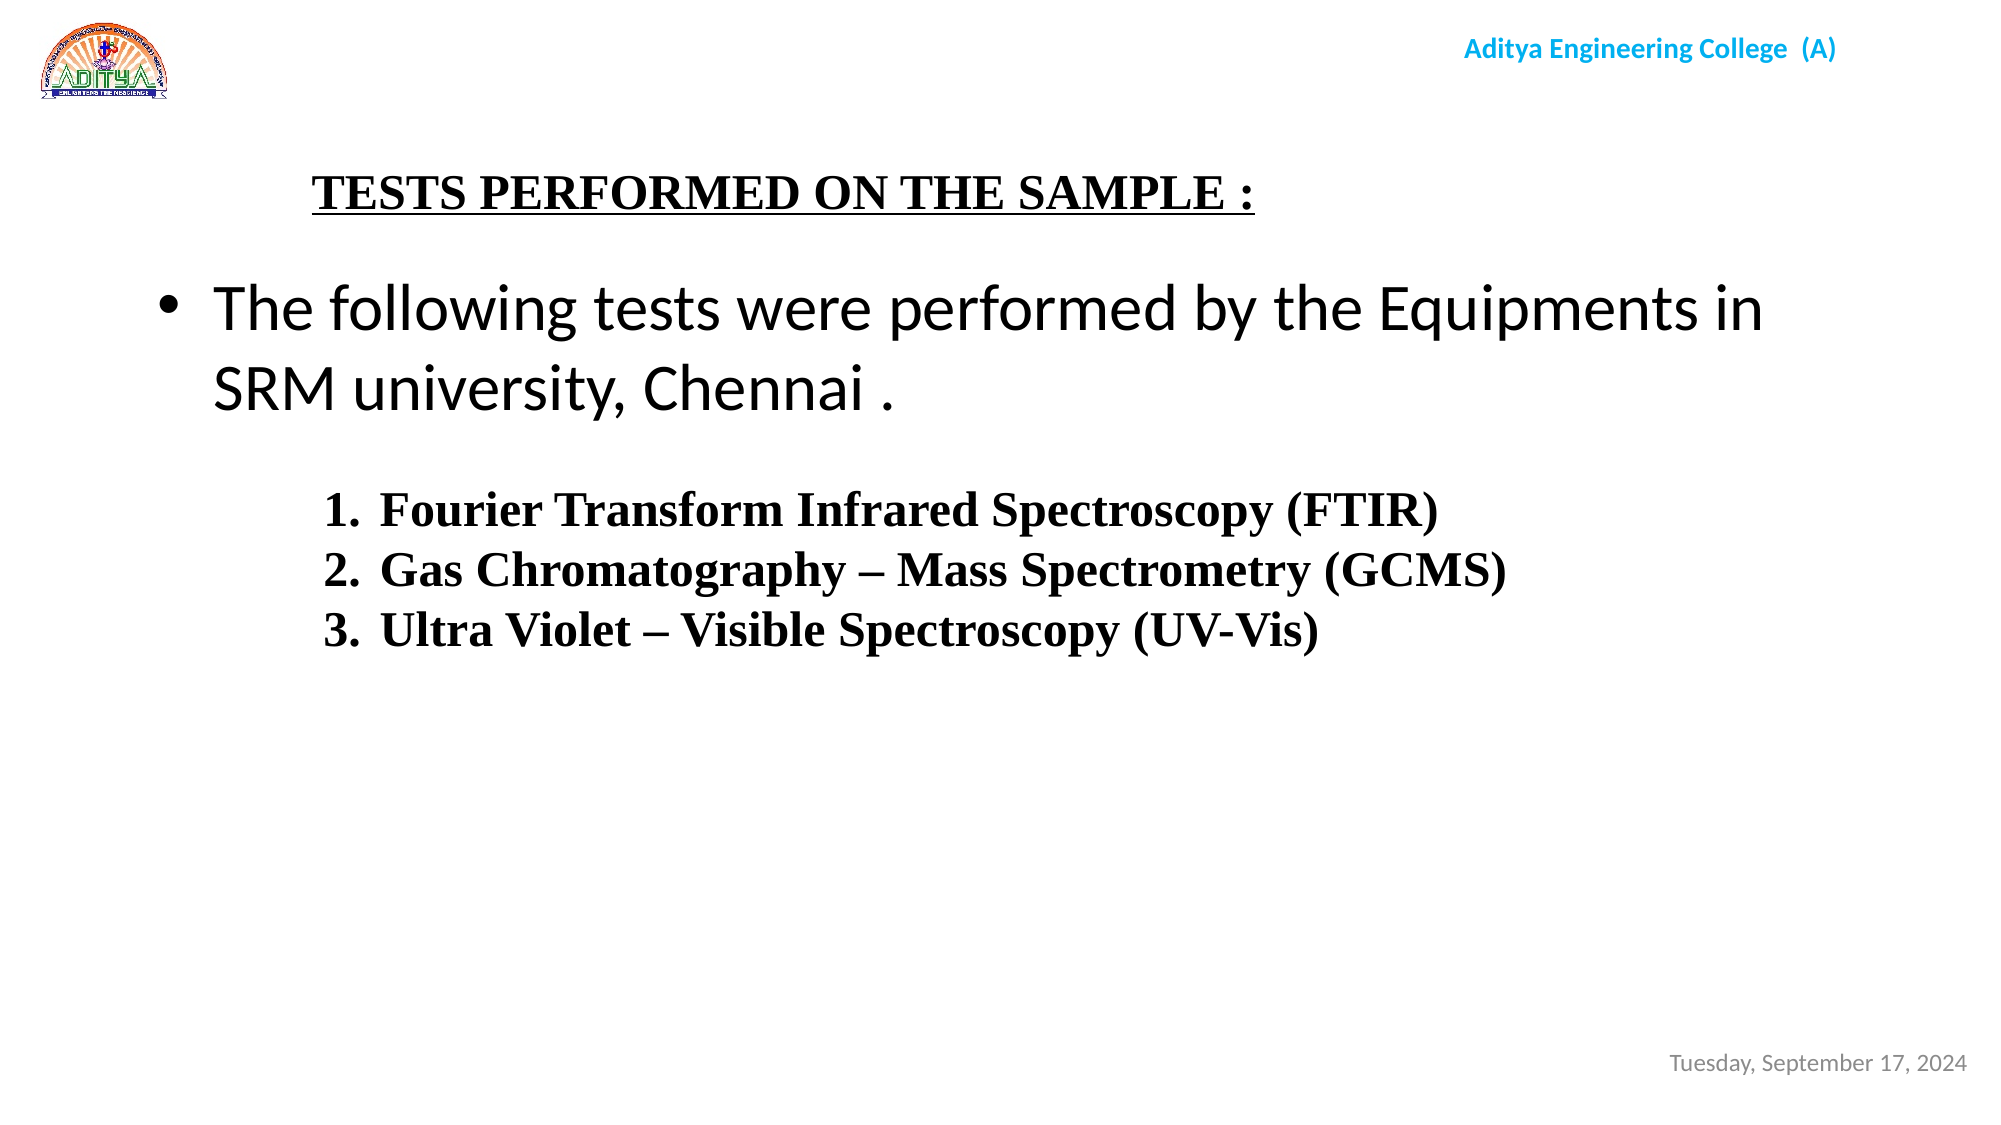

TESTS PERFORMED ON THE SAMPLE :
The following tests were performed by the Equipments in SRM university, Chennai .
Fourier Transform Infrared Spectroscopy (FTIR)
Gas Chromatography – Mass Spectrometry (GCMS)
Ultra Violet – Visible Spectroscopy (UV-Vis)

Tuesday, September 17, 2024